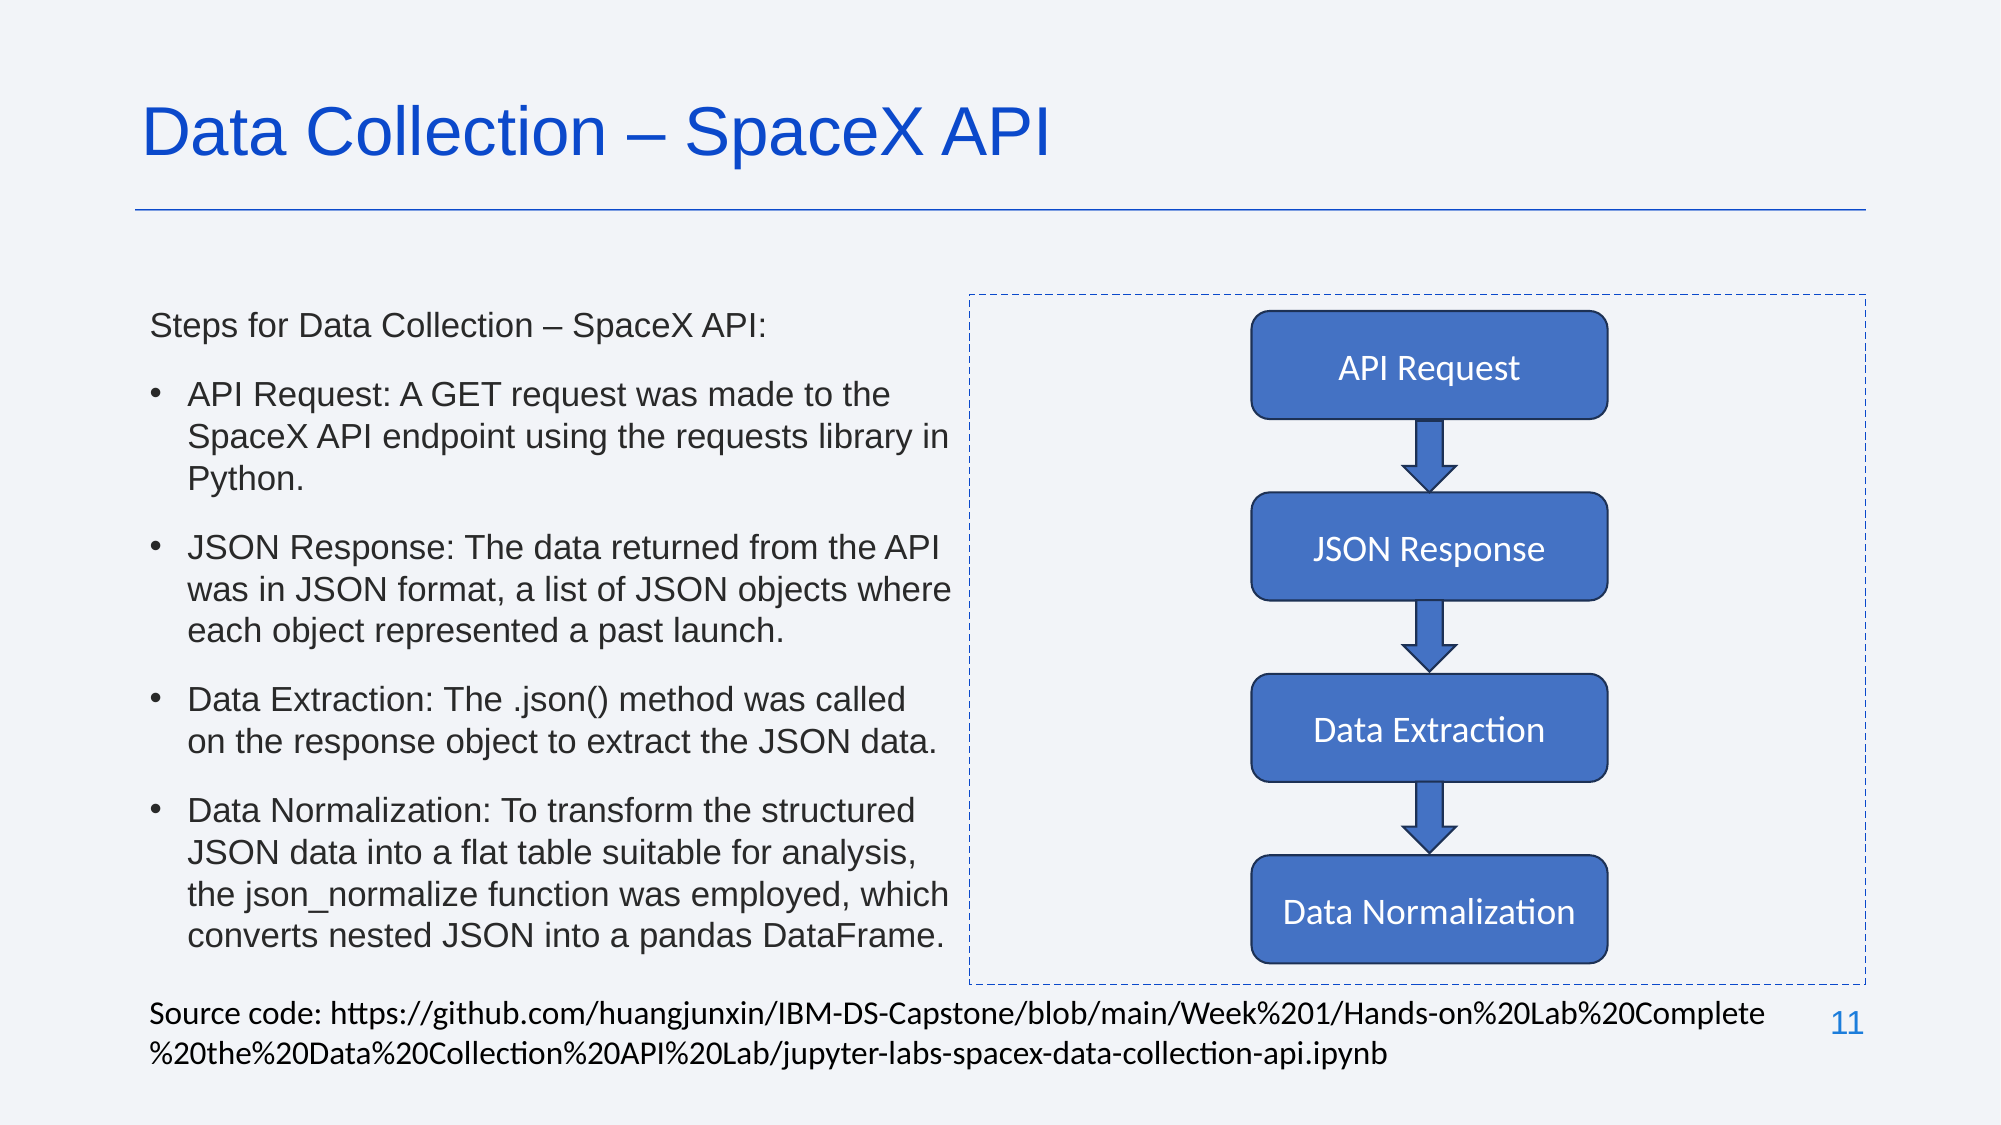

Data Collection – SpaceX API

Steps for Data Collection – SpaceX API:
API Request: A GET request was made to the SpaceX API endpoint using the requests library in Python.
JSON Response: The data returned from the API was in JSON format, a list of JSON objects where each object represented a past launch.
Data Extraction: The .json() method was called on the response object to extract the JSON data.
Data Normalization: To transform the structured JSON data into a flat table suitable for analysis, the json_normalize function was employed, which converts nested JSON into a pandas DataFrame.
API Request

JSON Response

Data Extraction

Data Normalization
Source code: https://github.com/huangjunxin/IBM-DS-Capstone/blob/main/Week%201/Hands-on%20Lab%20Complete%20the%20Data%20Collection%20API%20Lab/jupyter-labs-spacex-data-collection-api.ipynb
11